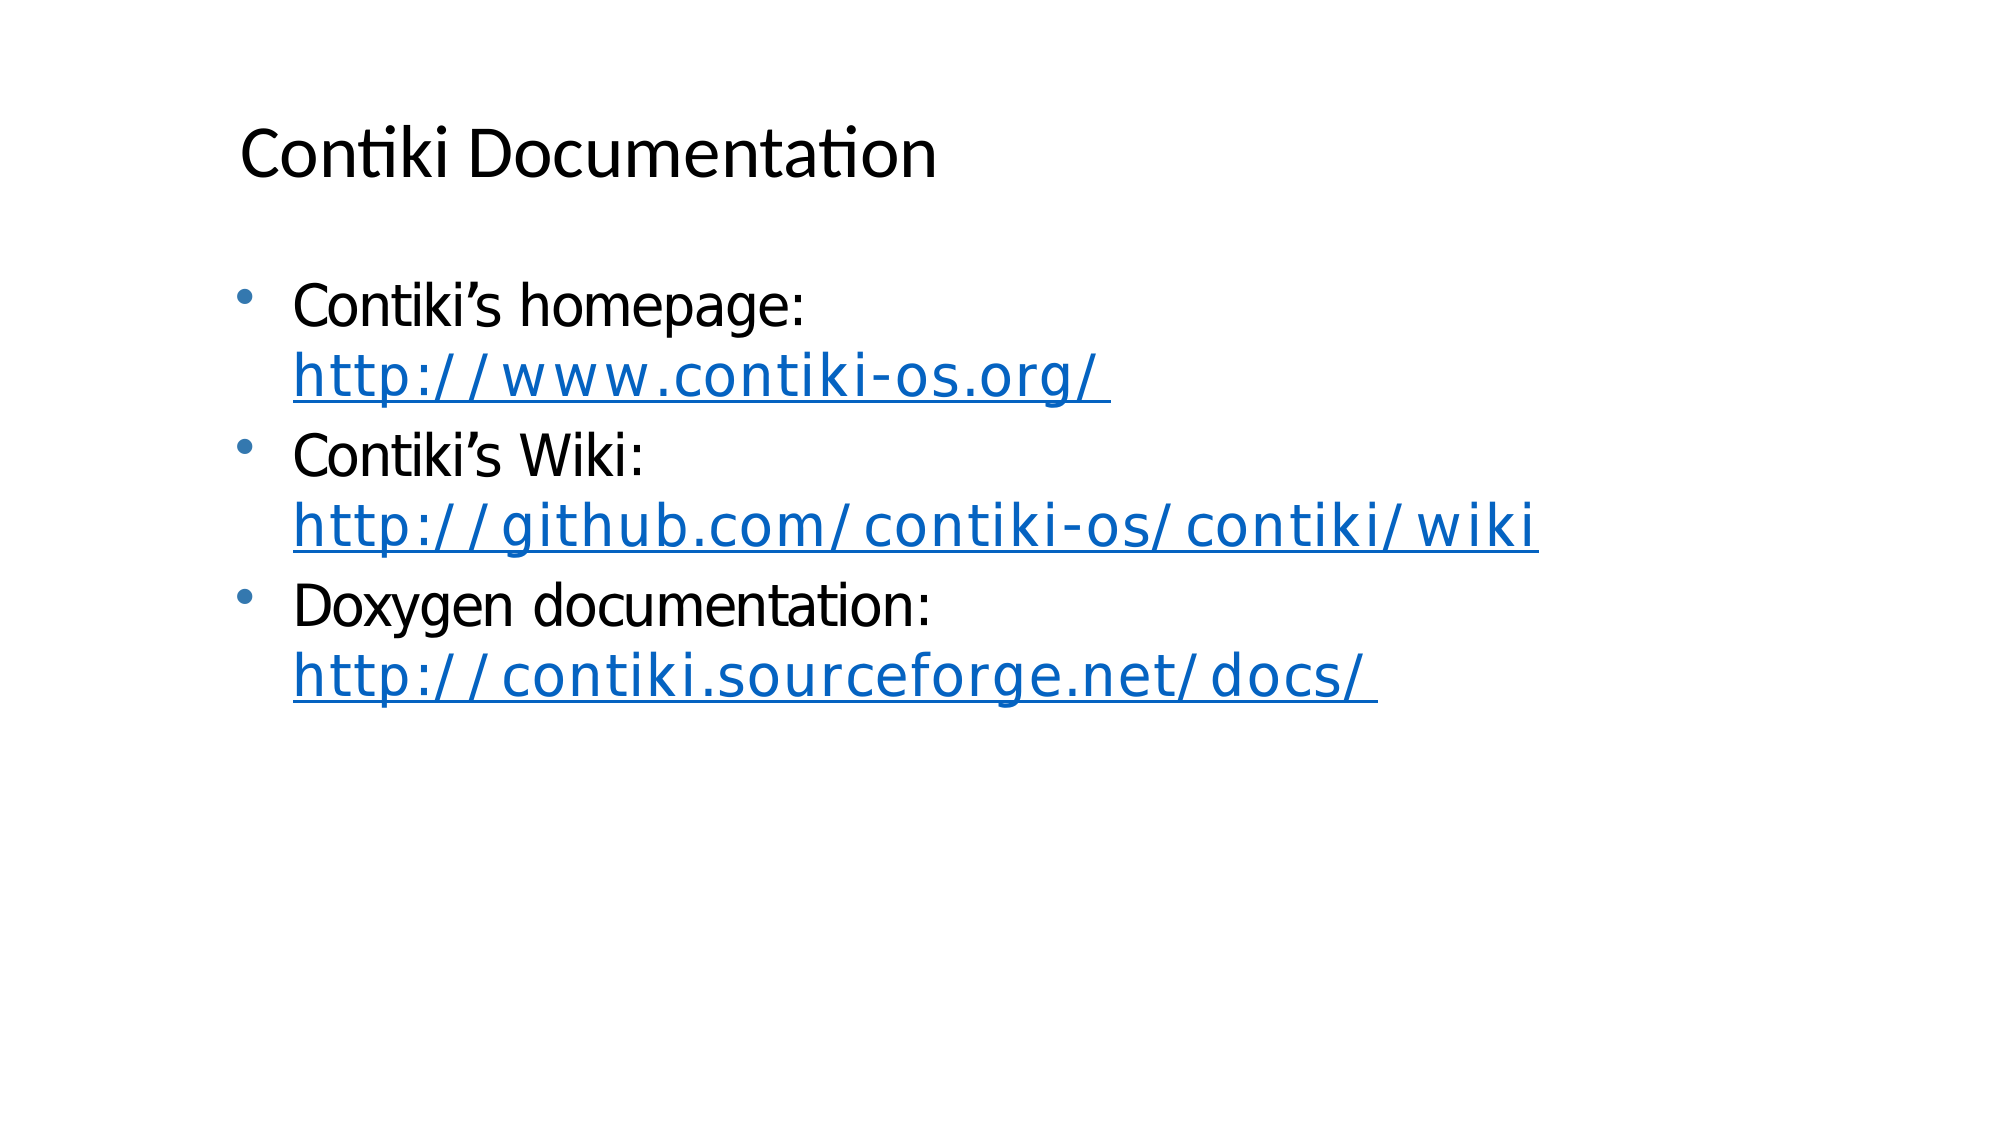

# Contiki Documentation
Contiki’s homepage:
http://www.contiki-os.org/
Contiki’s Wiki:
http://github.com/contiki-os/contiki/wiki
Doxygen documentation:
http://contiki.sourceforge.net/docs/